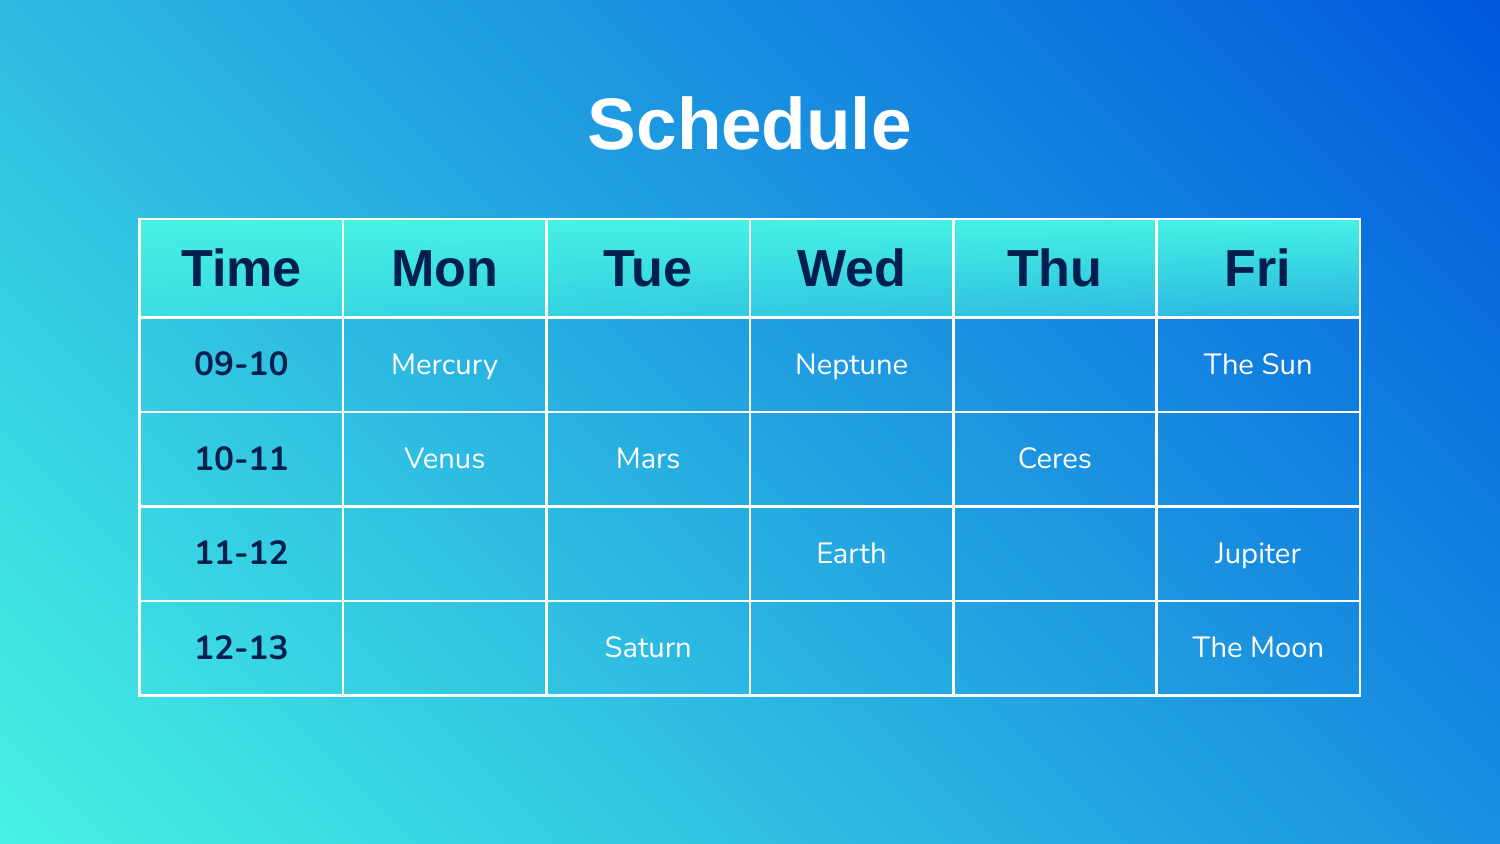

# Schedule
| Time | Mon | Tue | Wed | Thu | Fri |
| --- | --- | --- | --- | --- | --- |
| 09-10 | Mercury |  | Neptune |  | The Sun |
| 10-11 | Venus | Mars |  | Ceres |  |
| 11-12 |  |  | Earth |  | Jupiter |
| 12-13 |  | Saturn |  |  | The Moon |